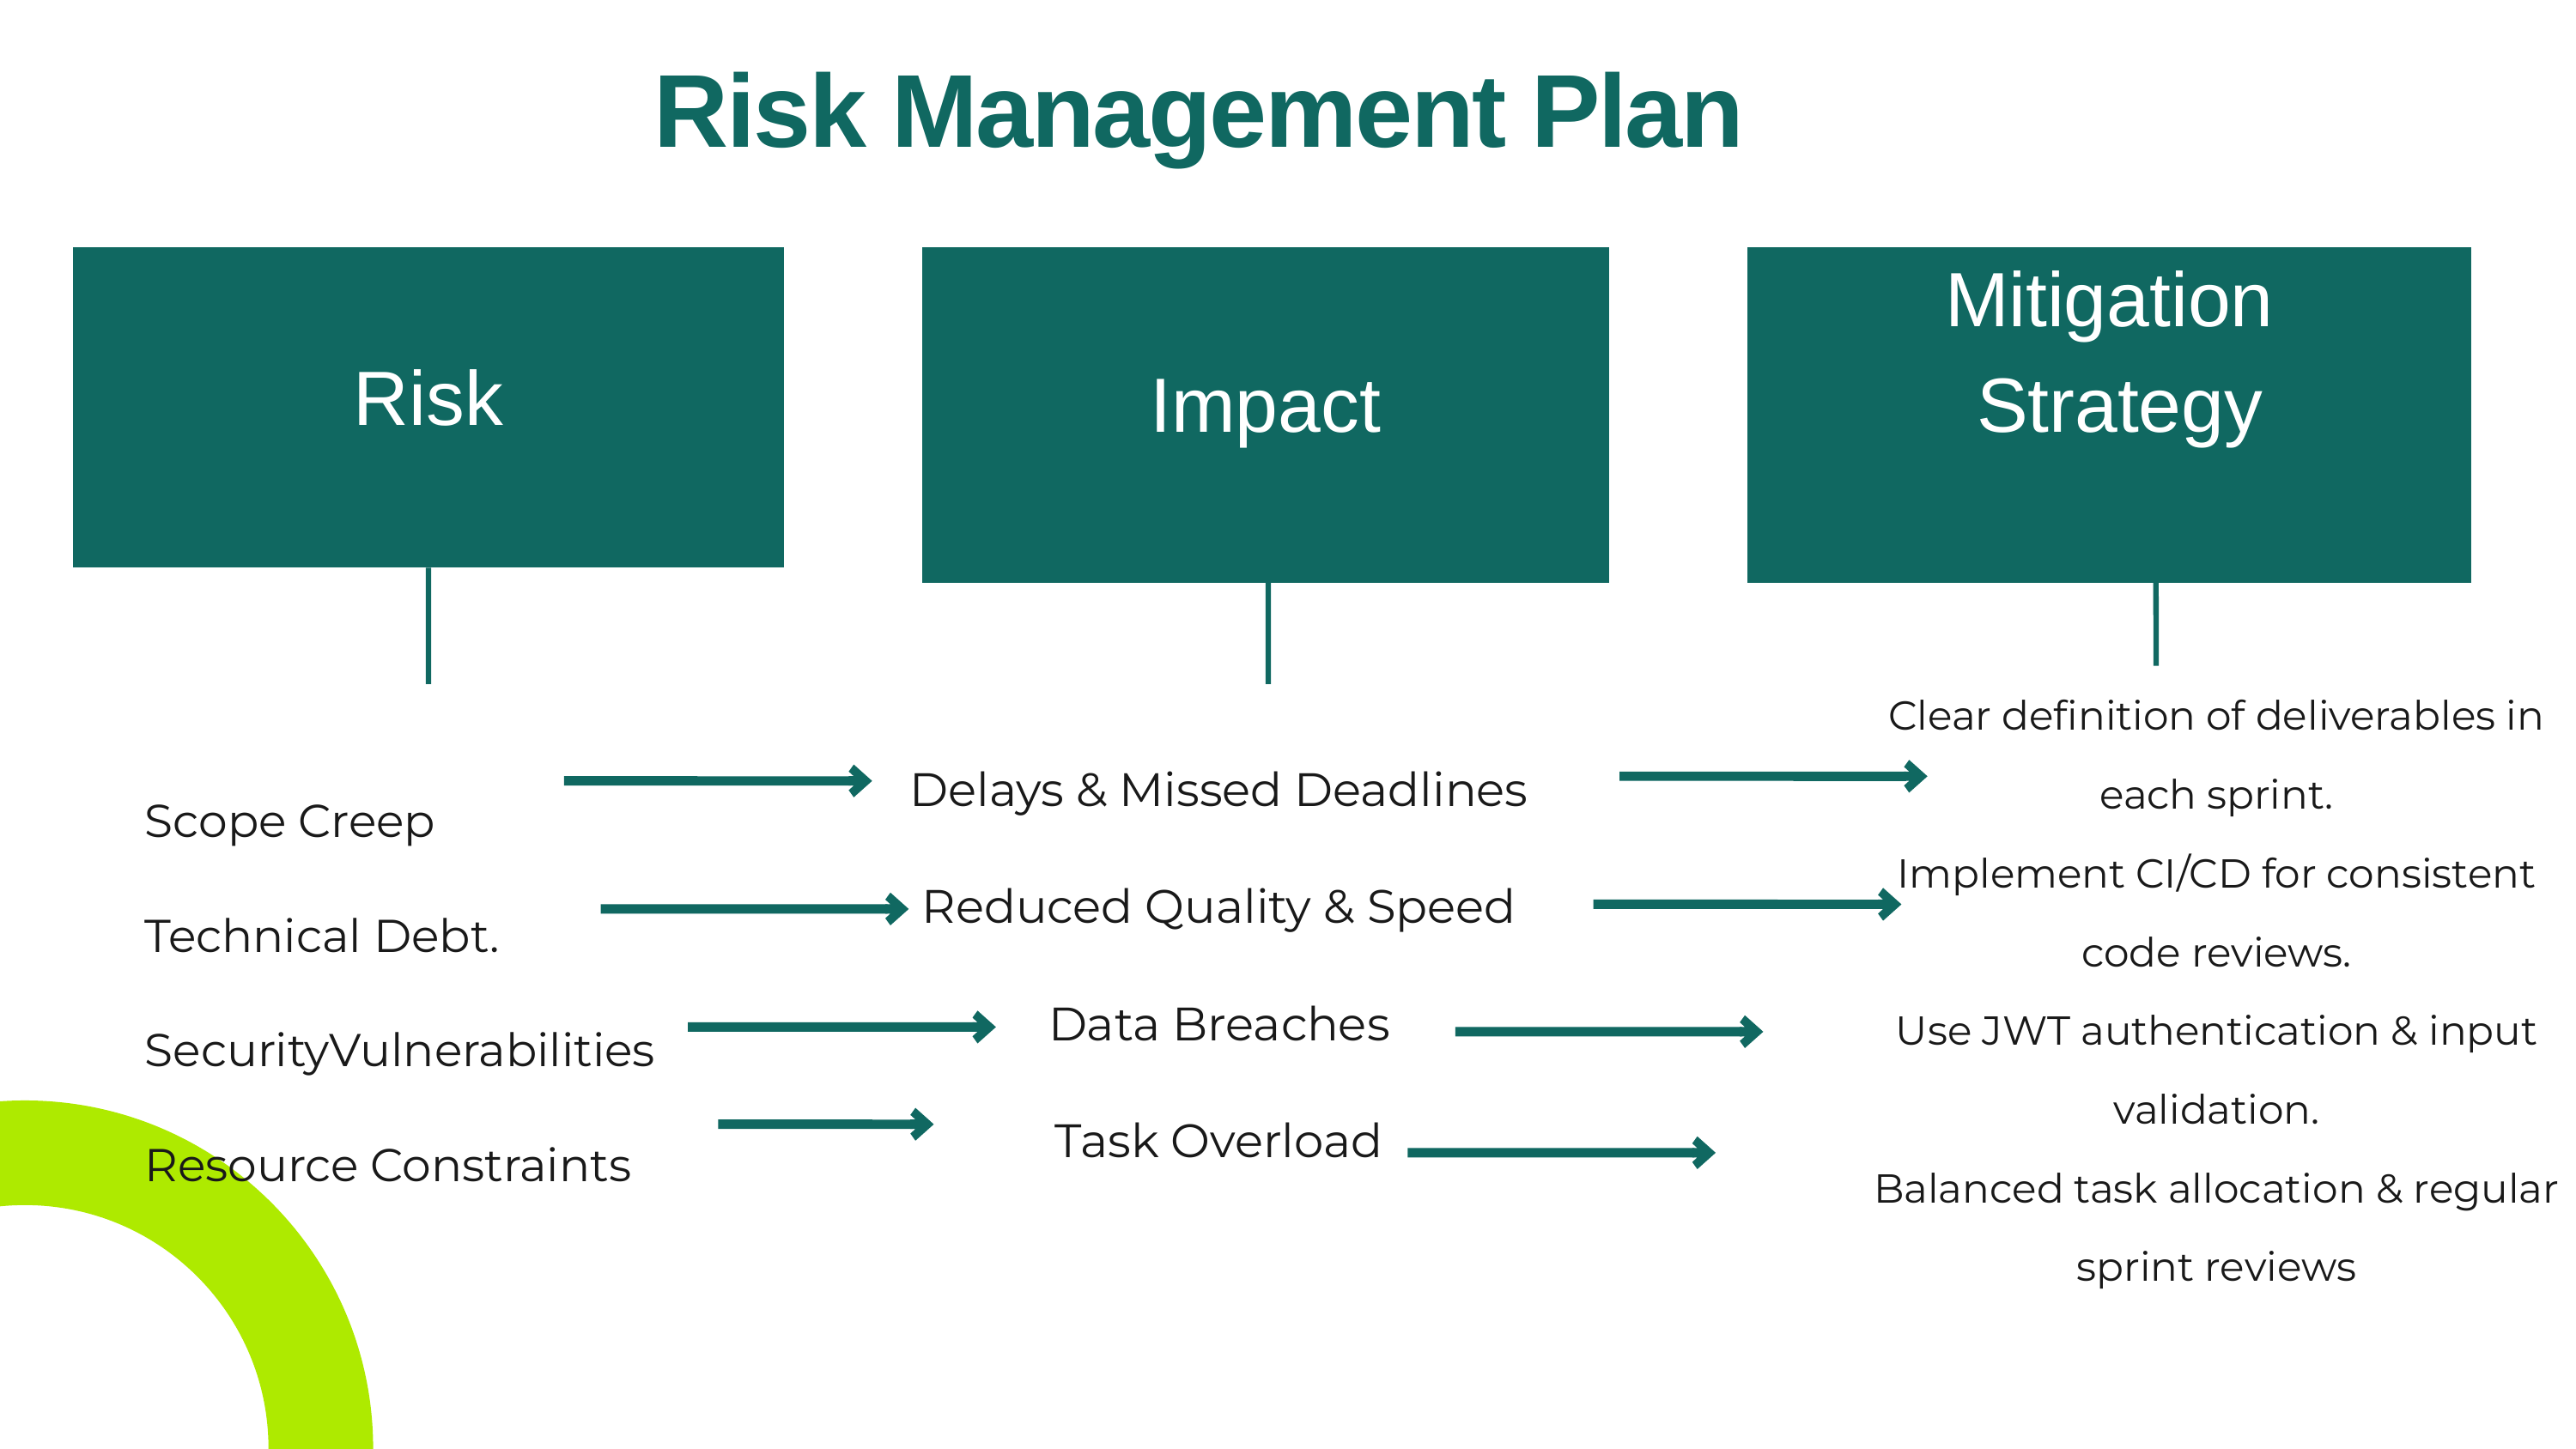

Risk Management Plan

Risk

Impact

Mitigation
 Strategy

Clear definition of deliverables in each sprint.
Implement CI/CD for consistent code reviews.
Use JWT authentication & input validation.
Balanced task allocation & regular sprint reviews

Scope Creep
Technical Debt.
SecurityVulnerabilities
Resource Constraints

Delays & Missed Deadlines
Reduced Quality & Speed
Data Breaches
Task Overload